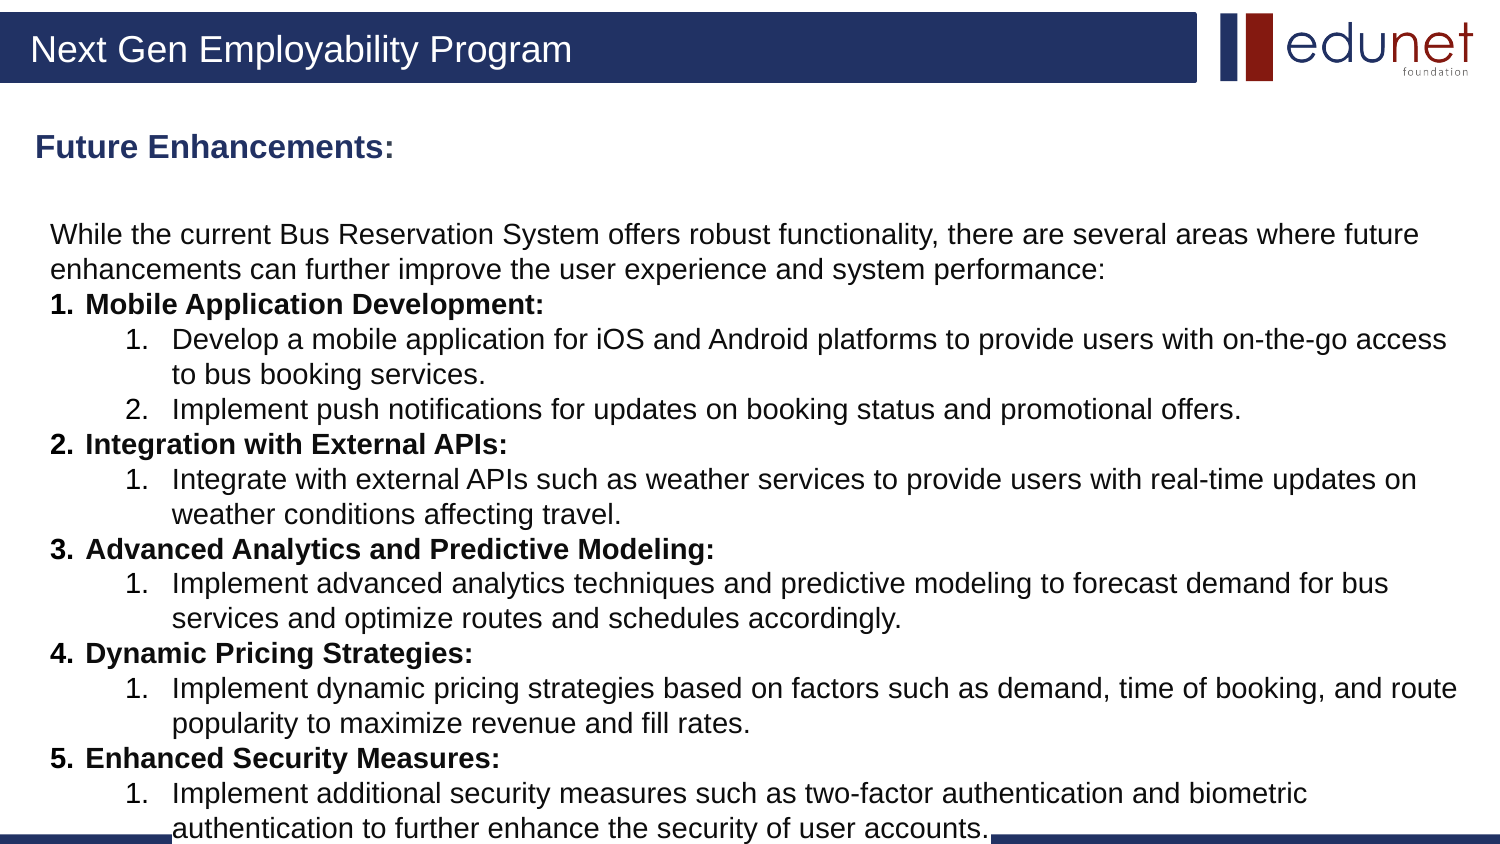

# Future Enhancements:
While the current Bus Reservation System offers robust functionality, there are several areas where future enhancements can further improve the user experience and system performance:
Mobile Application Development:
Develop a mobile application for iOS and Android platforms to provide users with on-the-go access to bus booking services.
Implement push notifications for updates on booking status and promotional offers.
Integration with External APIs:
Integrate with external APIs such as weather services to provide users with real-time updates on weather conditions affecting travel.
Advanced Analytics and Predictive Modeling:
Implement advanced analytics techniques and predictive modeling to forecast demand for bus services and optimize routes and schedules accordingly.
Dynamic Pricing Strategies:
Implement dynamic pricing strategies based on factors such as demand, time of booking, and route popularity to maximize revenue and fill rates.
Enhanced Security Measures:
Implement additional security measures such as two-factor authentication and biometric authentication to further enhance the security of user accounts.